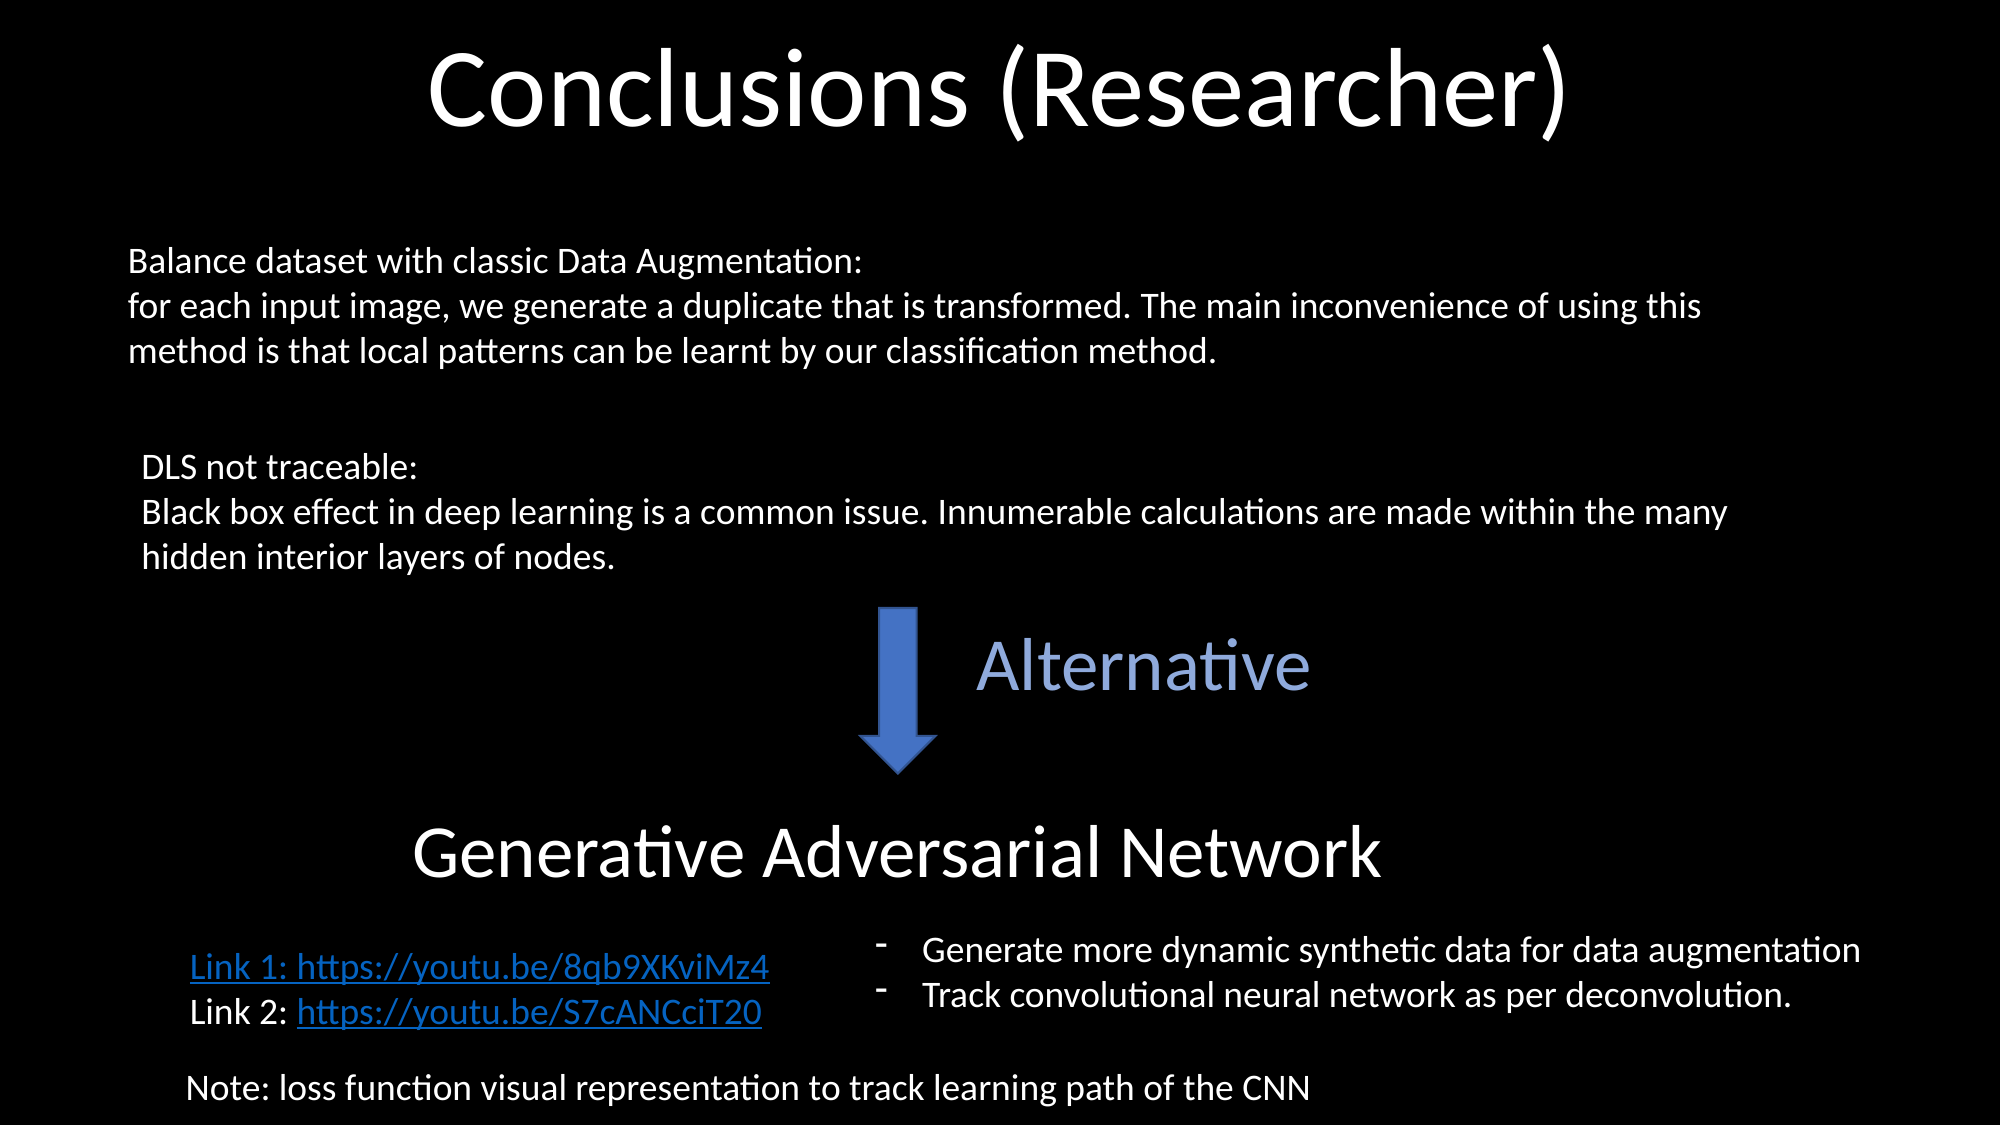

Conclusions (Researcher)
Balance dataset with classic Data Augmentation:
for each input image, we generate a duplicate that is transformed. The main inconvenience of using this method is that local patterns can be learnt by our classification method.
DLS not traceable:
Black box effect in deep learning is a common issue. Innumerable calculations are made within the many hidden interior layers of nodes.

Alternative
Generative Adversarial Network
Generate more dynamic synthetic data for data augmentation
Track convolutional neural network as per deconvolution.

Link 1: https://youtu.be/8qb9XKviMz4
Link 2: https://youtu.be/S7cANCciT20

Note: loss function visual representation to track learning path of the CNN